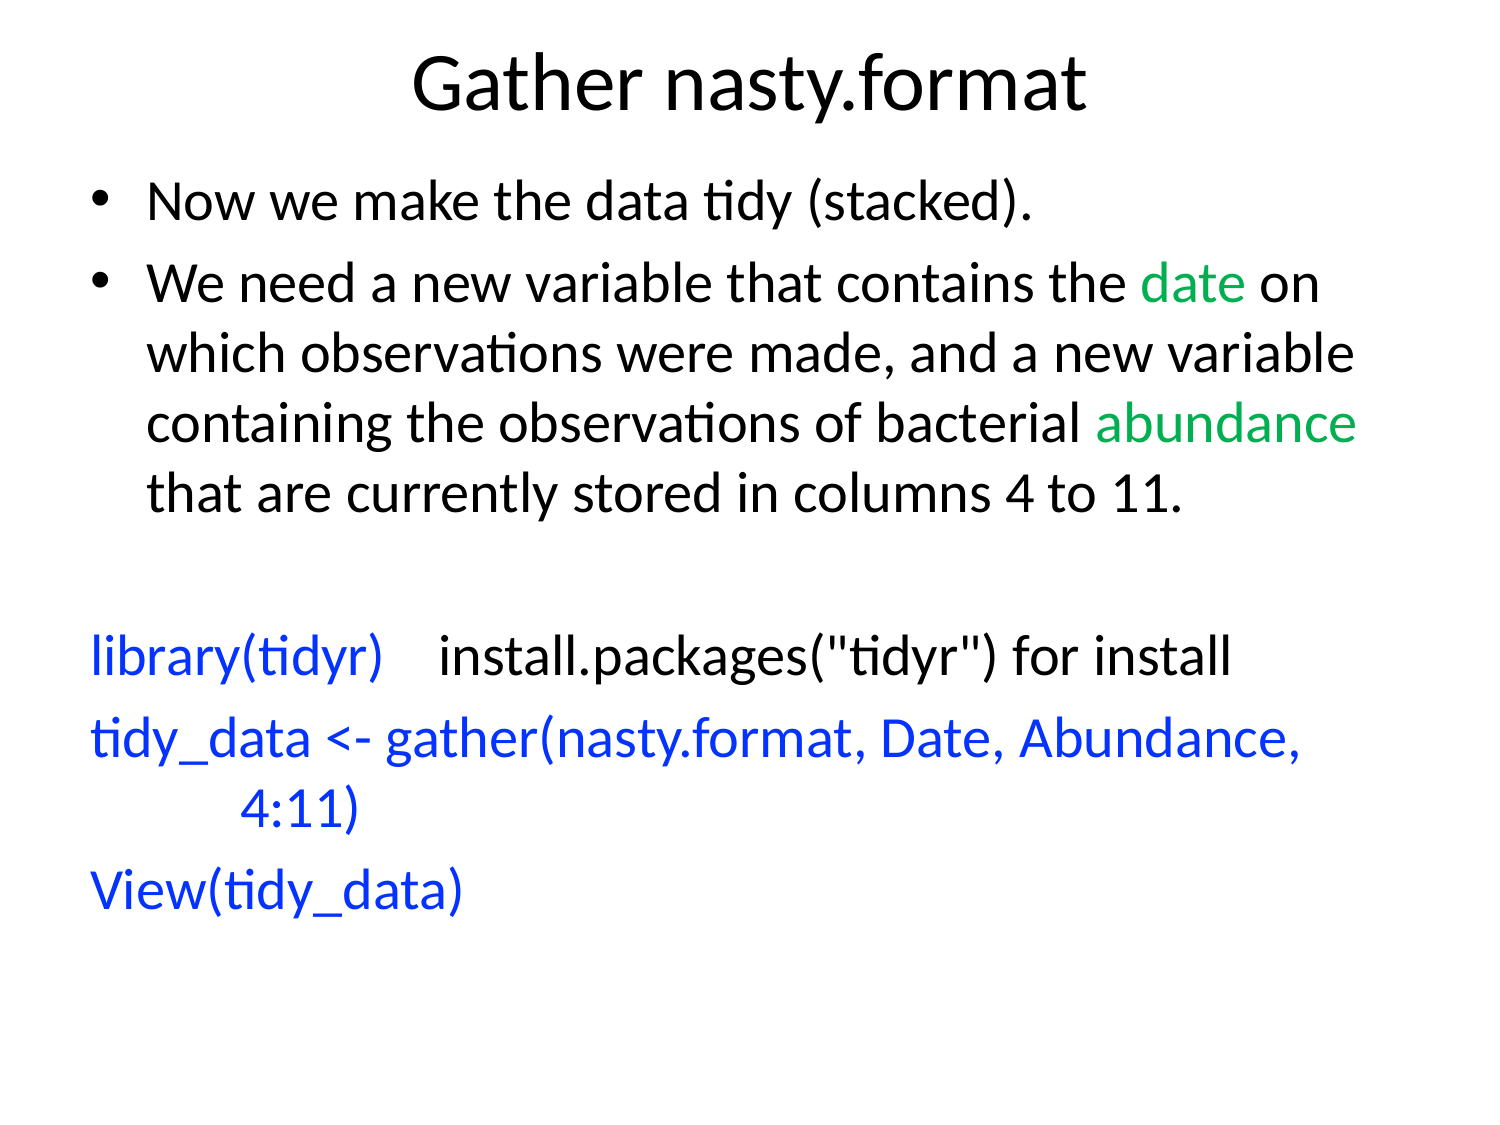

# Gather nasty.format
Now we make the data tidy (stacked).
We need a new variable that contains the date on which observations were made, and a new variable containing the observations of bacterial abundance that are currently stored in columns 4 to 11.

library(tidyr)    install.packages("tidyr") for install
tidy_data <- gather(nasty.format, Date, Abundance, 	4:11)
View(tidy_data)